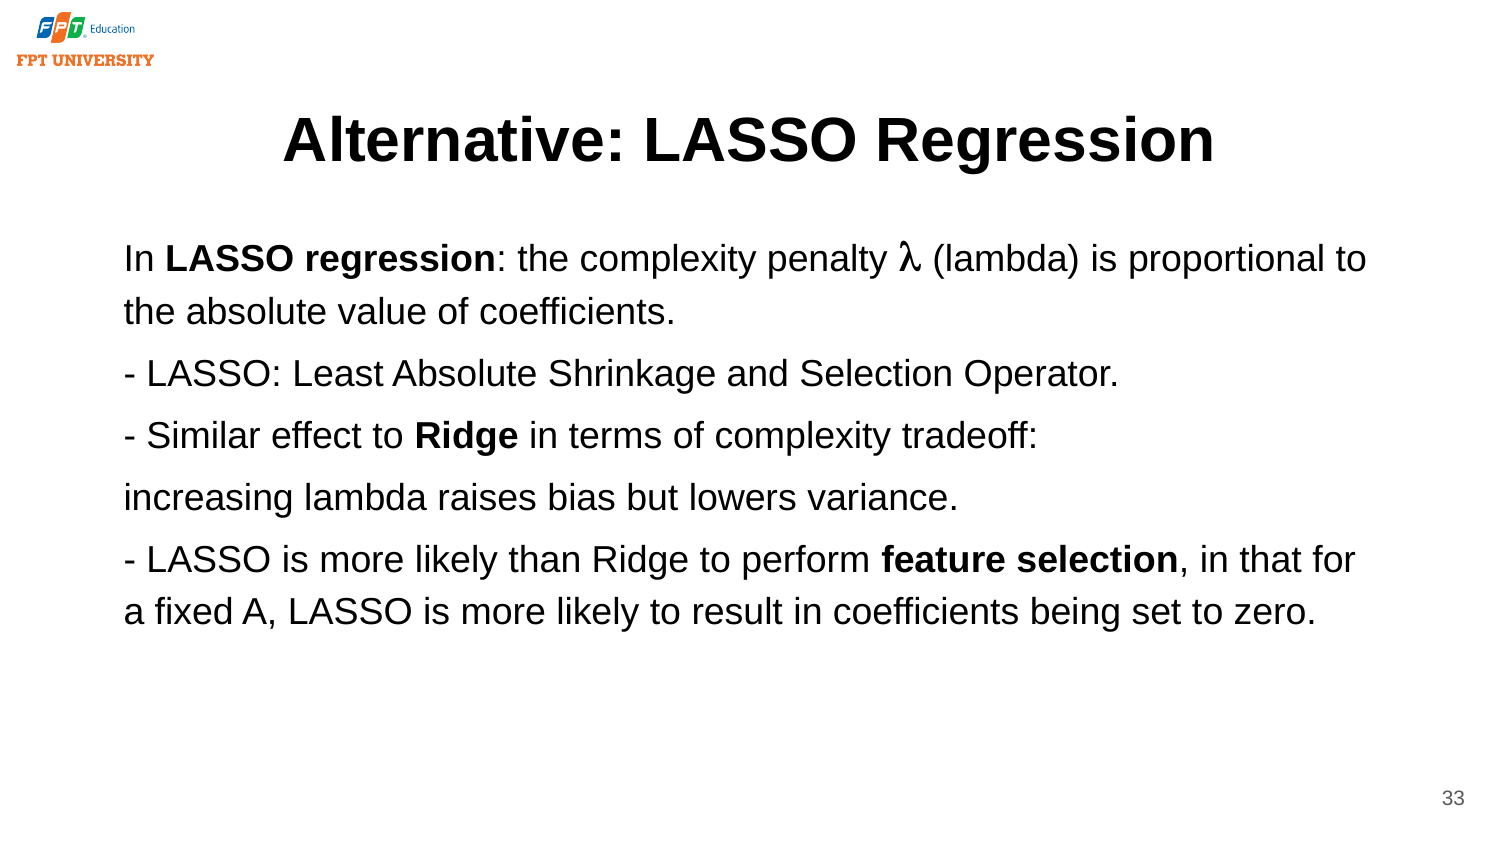

# Alternative: LASSO Regression
In LASSO regression: the complexity penalty 𝛌 (lambda) is proportional to the absolute value of coefficients.
- LASSO: Least Absolute Shrinkage and Selection Operator.
- Similar effect to Ridge in terms of complexity tradeoff:
increasing lambda raises bias but lowers variance.
- LASSO is more likely than Ridge to perform feature selection, in that for a fixed A, LASSO is more likely to result in coefficients being set to zero.
33